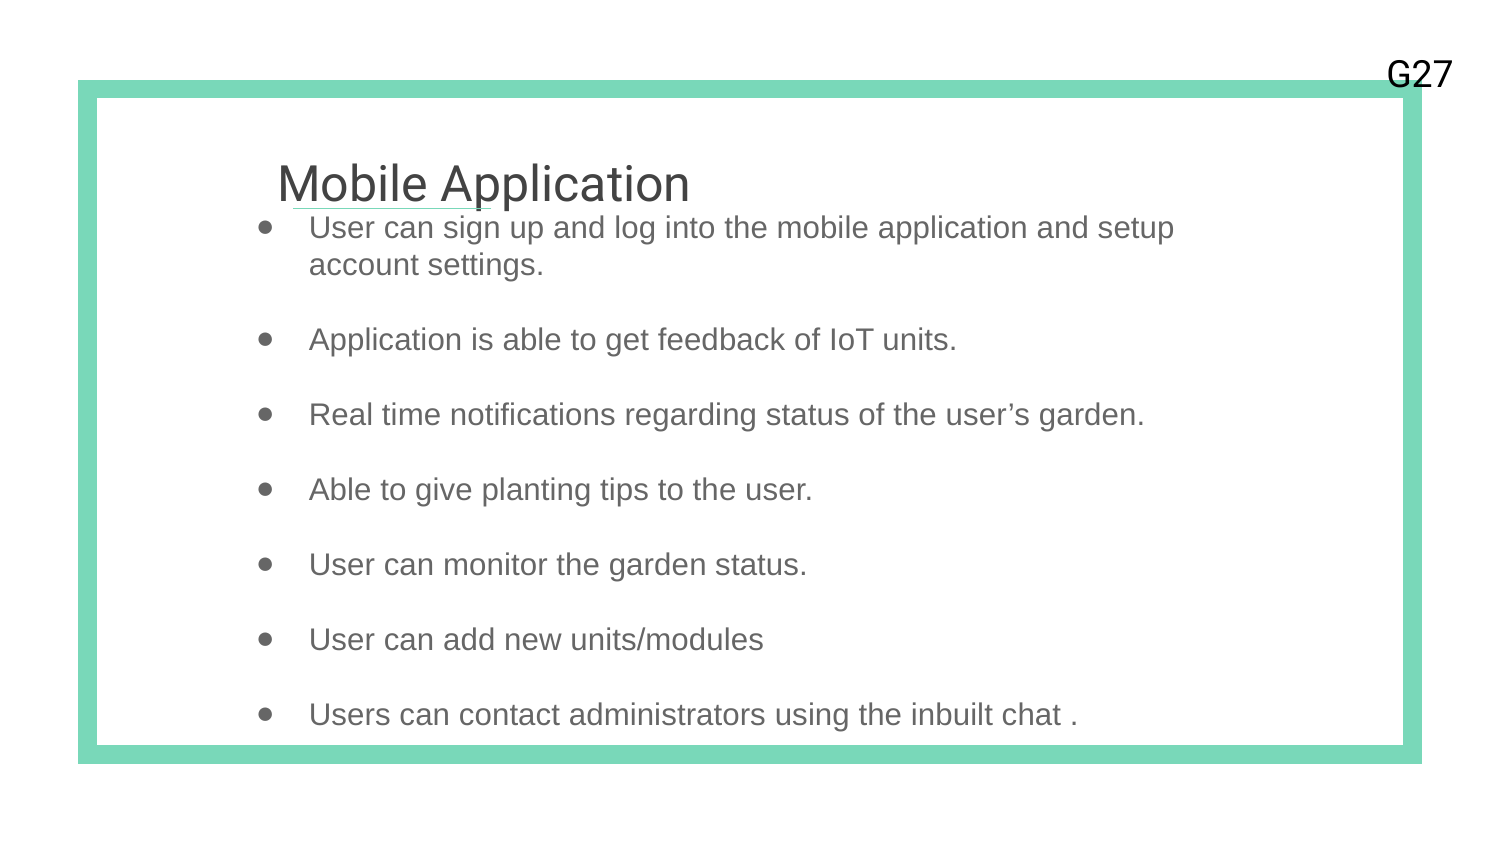

G27
# Mobile Application
User can sign up and log into the mobile application and setup account settings.

Application is able to get feedback of IoT units.

Real time notifications regarding status of the user’s garden.

Able to give planting tips to the user.

User can monitor the garden status.

User can add new units/modules

Users can contact administrators using the inbuilt chat .